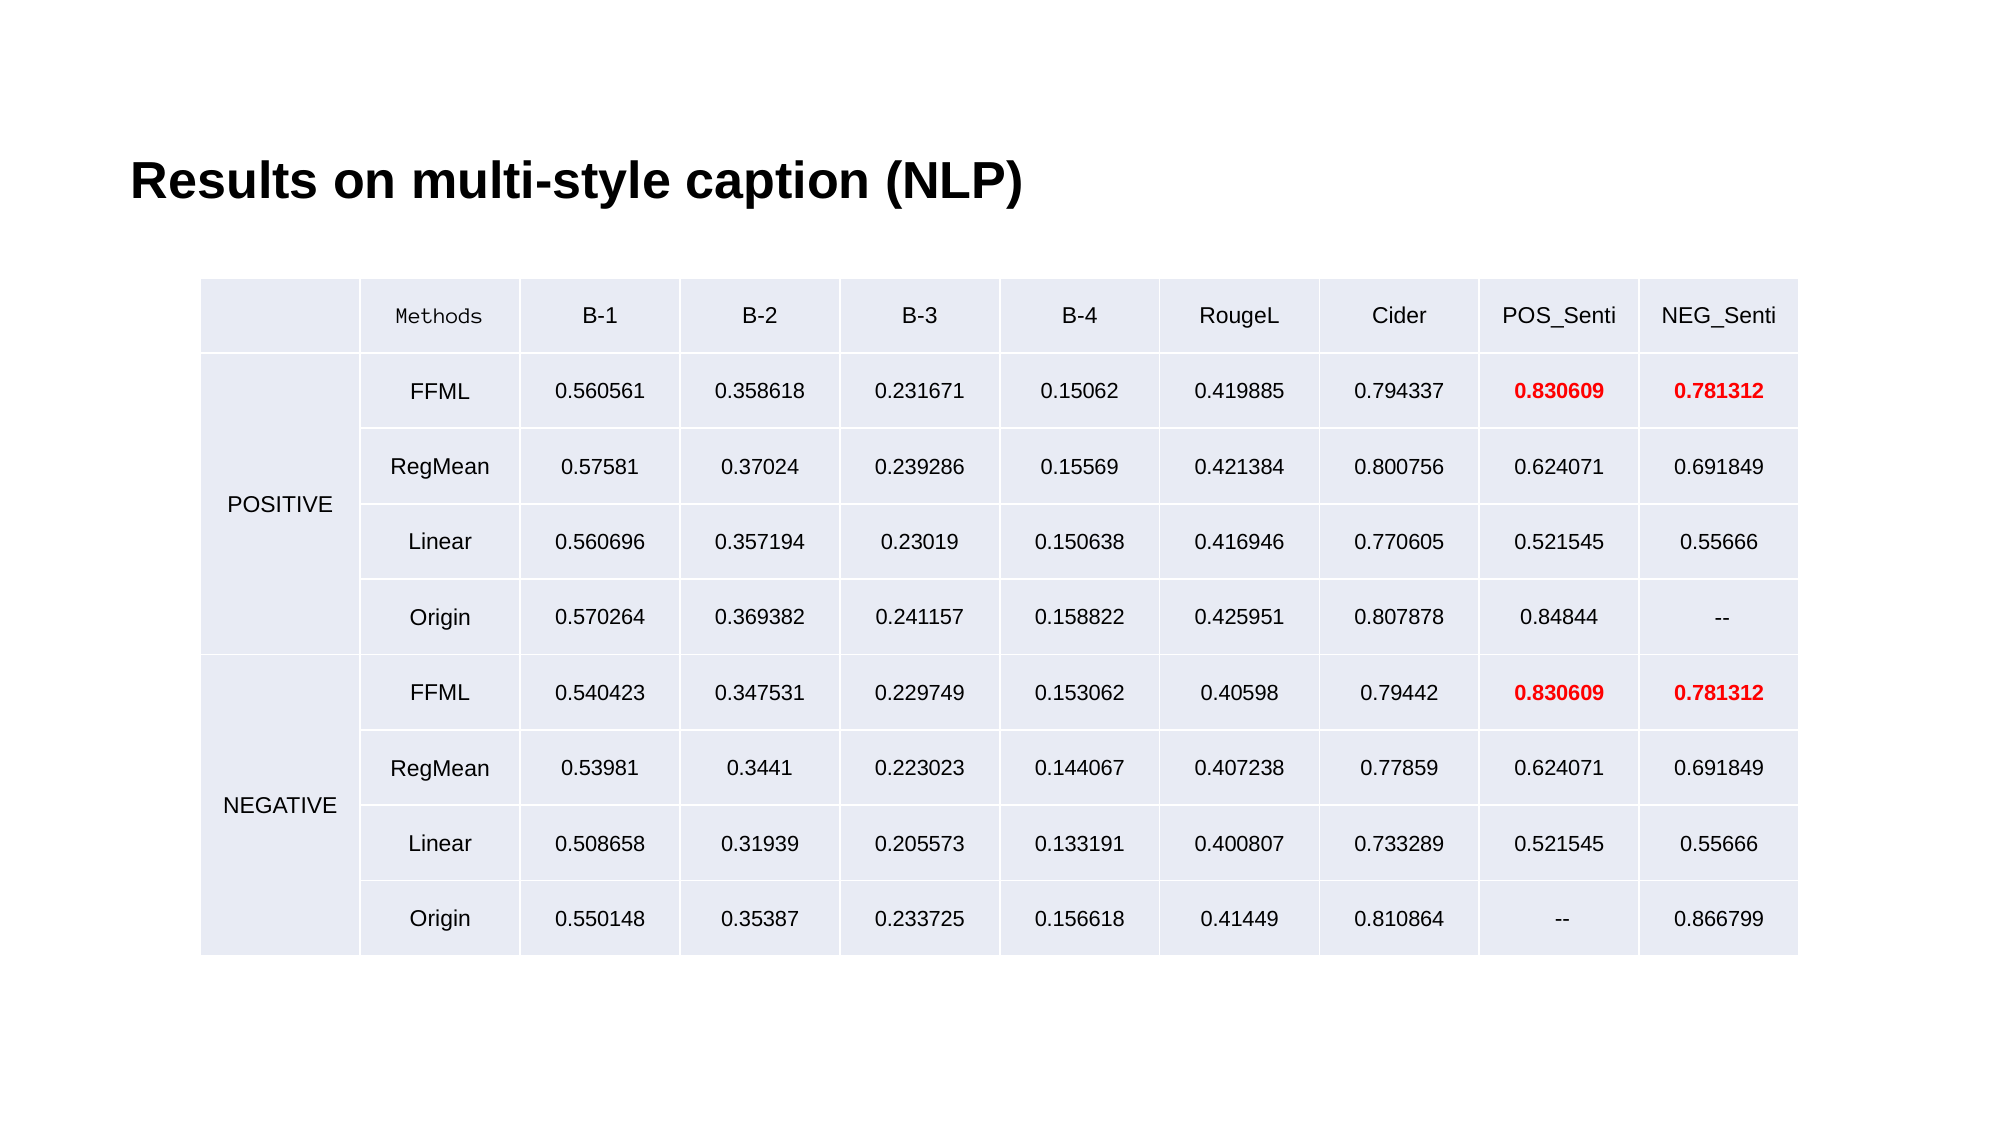

Results on multi-style caption (NLP)
|  | Methods | B-1 | B-2 | B-3 | B-4 | RougeL | Cider | POS\_Senti | NEG\_Senti |
| --- | --- | --- | --- | --- | --- | --- | --- | --- | --- |
| POSITIVE | FFML | 0.560561 | 0.358618 | 0.231671 | 0.15062 | 0.419885 | 0.794337 | 0.830609 | 0.781312 |
|  | RegMean | 0.57581 | 0.37024 | 0.239286 | 0.15569 | 0.421384 | 0.800756 | 0.624071 | 0.691849 |
|  | Linear | 0.560696 | 0.357194 | 0.23019 | 0.150638 | 0.416946 | 0.770605 | 0.521545 | 0.55666 |
|  | Origin | 0.570264 | 0.369382 | 0.241157 | 0.158822 | 0.425951 | 0.807878 | 0.84844 | -- |
| NEGATIVE | FFML | 0.540423 | 0.347531 | 0.229749 | 0.153062 | 0.40598 | 0.79442 | 0.830609 | 0.781312 |
|  | RegMean | 0.53981 | 0.3441 | 0.223023 | 0.144067 | 0.407238 | 0.77859 | 0.624071 | 0.691849 |
|  | Linear | 0.508658 | 0.31939 | 0.205573 | 0.133191 | 0.400807 | 0.733289 | 0.521545 | 0.55666 |
|  | Origin | 0.550148 | 0.35387 | 0.233725 | 0.156618 | 0.41449 | 0.810864 | -- | 0.866799 |